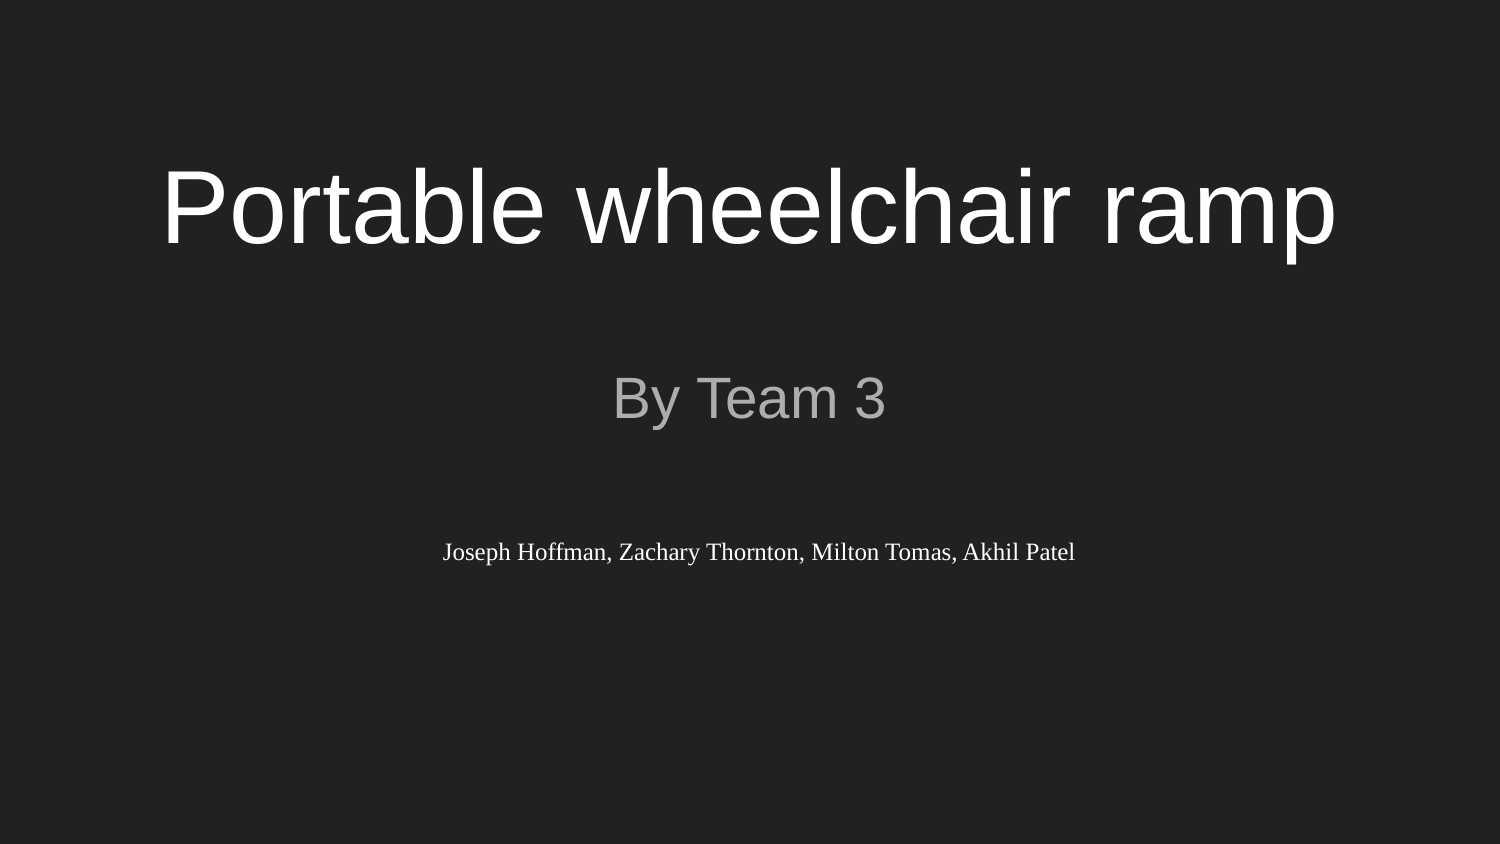

# Portable wheelchair ramp
By Team 3
Joseph Hoffman, Zachary Thornton, Milton Tomas, Akhil Patel